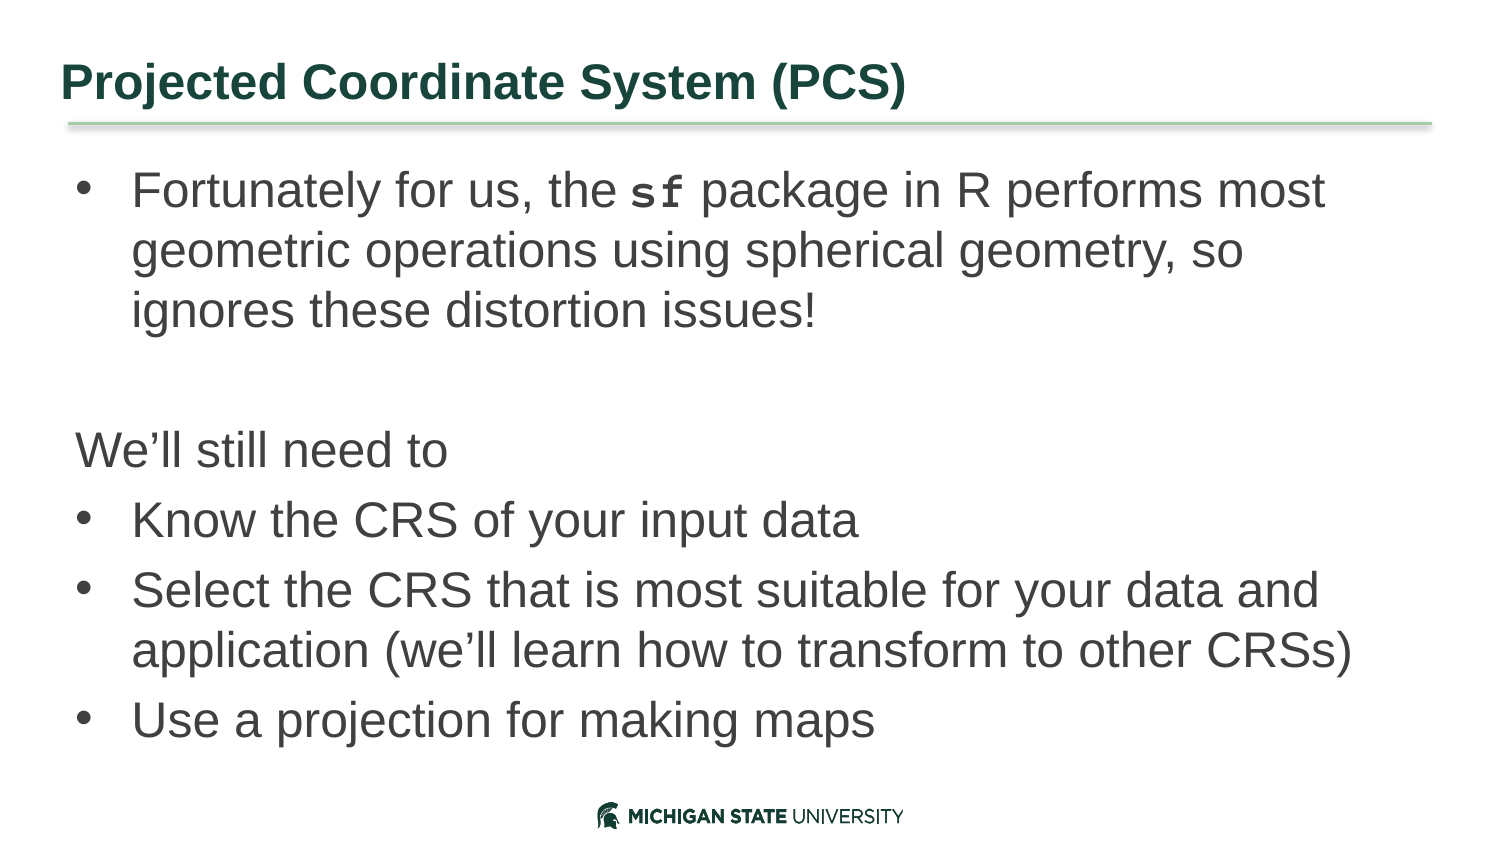

# Projected Coordinate System (PCS)
Fortunately for us, the sf package in R performs most geometric operations using spherical geometry, so ignores these distortion issues!

We’ll still need to
Know the CRS of your input data
Select the CRS that is most suitable for your data and application (we’ll learn how to transform to other CRSs)
Use a projection for making maps